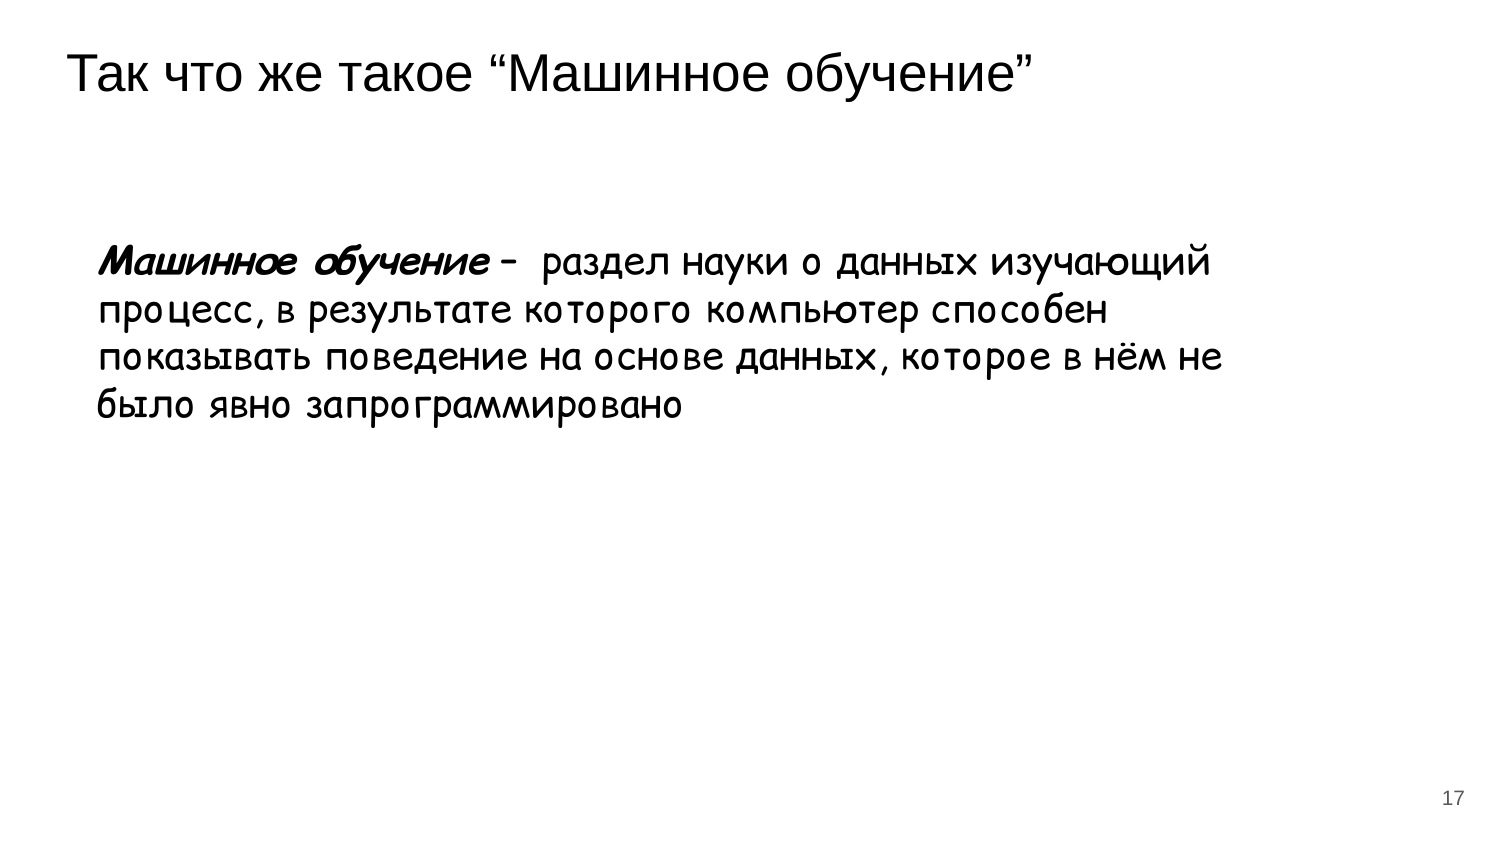

# Так что же такое “Машинное обучение”
Машинное обучение –  раздел науки о данных изучающий процесс, в результате которого компьютер способен показывать поведение на основе данных, которое в нём не было явно запрограммировано

17